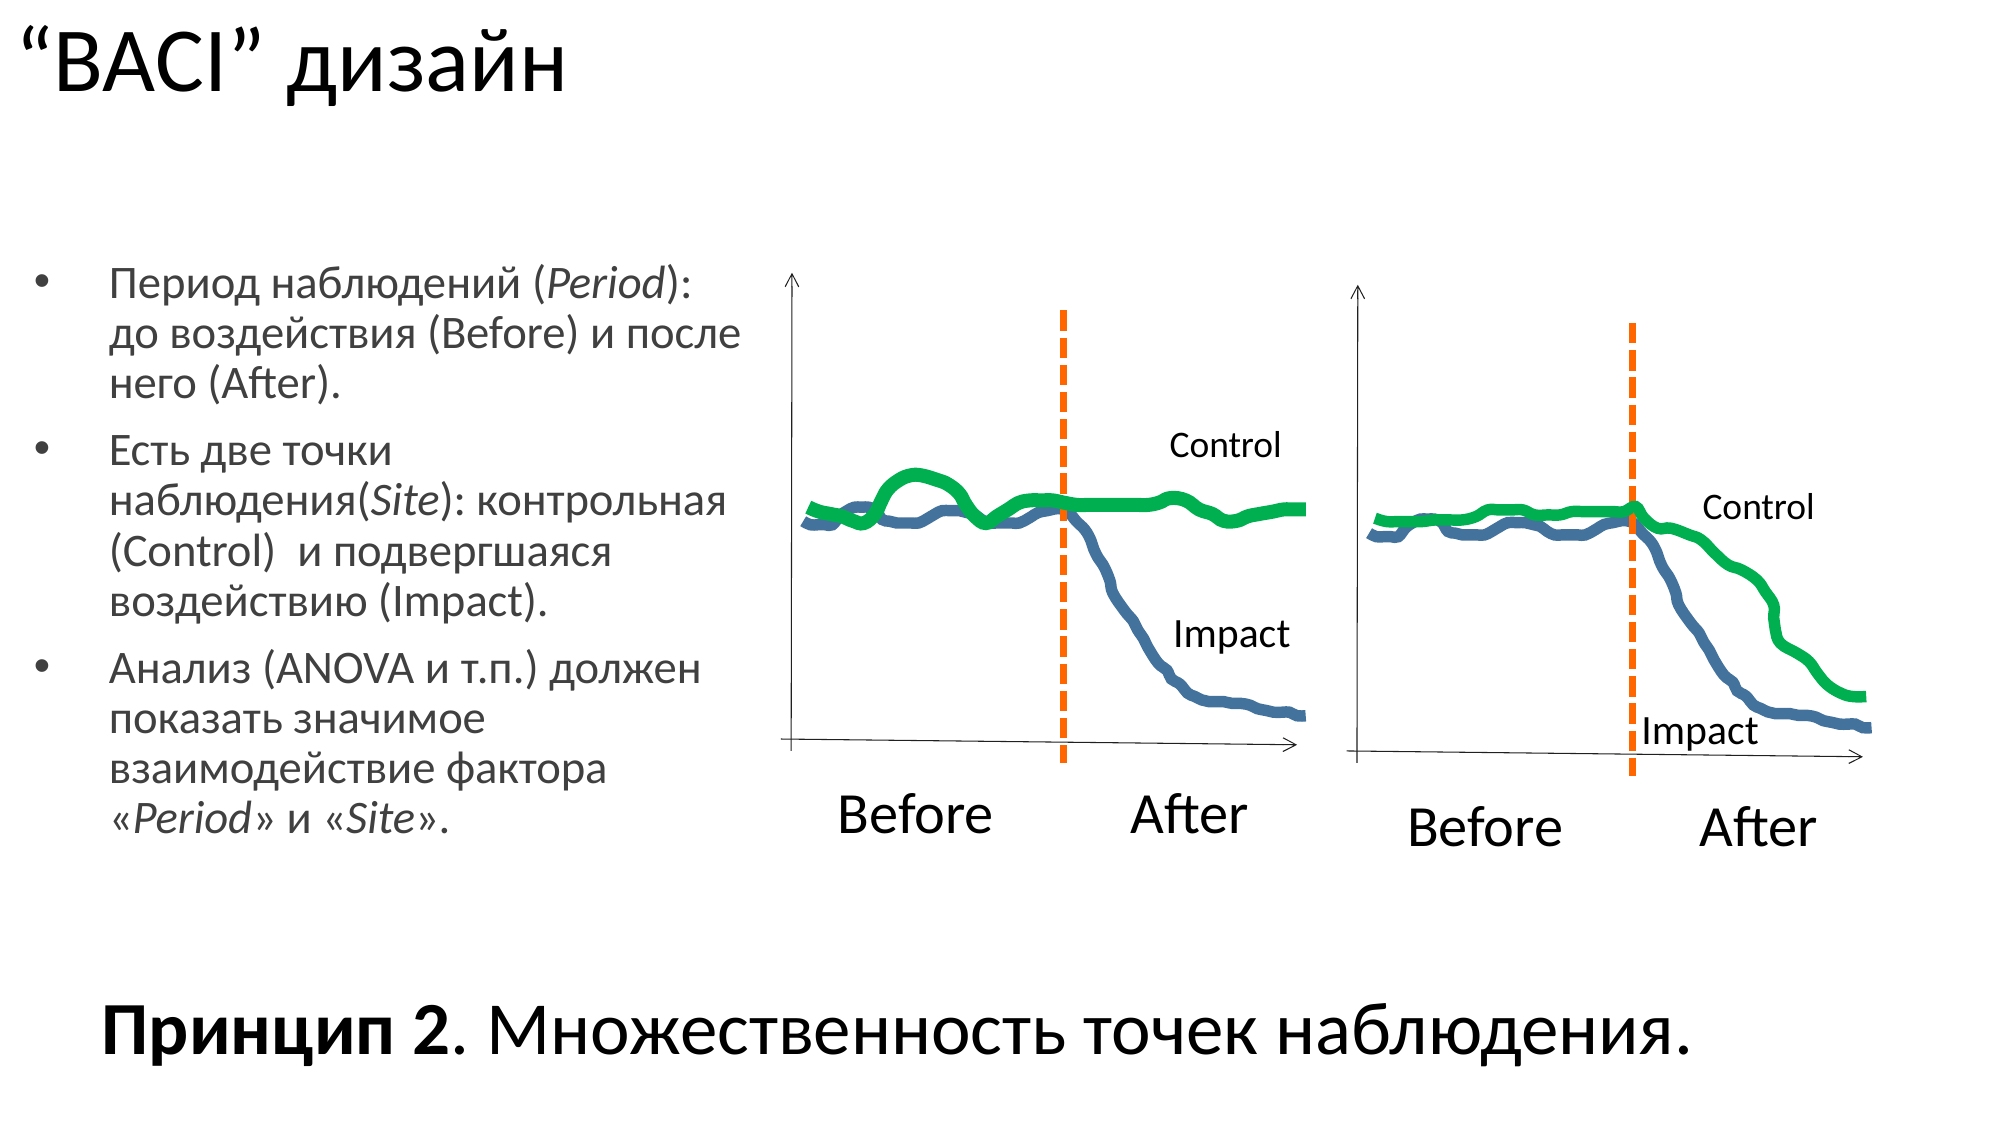

# “BACI” дизайн

Период наблюдений (Period): до воздействия (Before) и после него (After).
Есть две точки наблюдения(Site): контрольная (Control)  и подвергшаяся воздействию (Impact).
Анализ (ANOVA и т.п.) должен показать значимое  взаимодействие фактора «Period» и «Site».

Control

Impact
Before
After

Control

Impact
Before
After
Принцип 2. Множественность точек наблюдения.